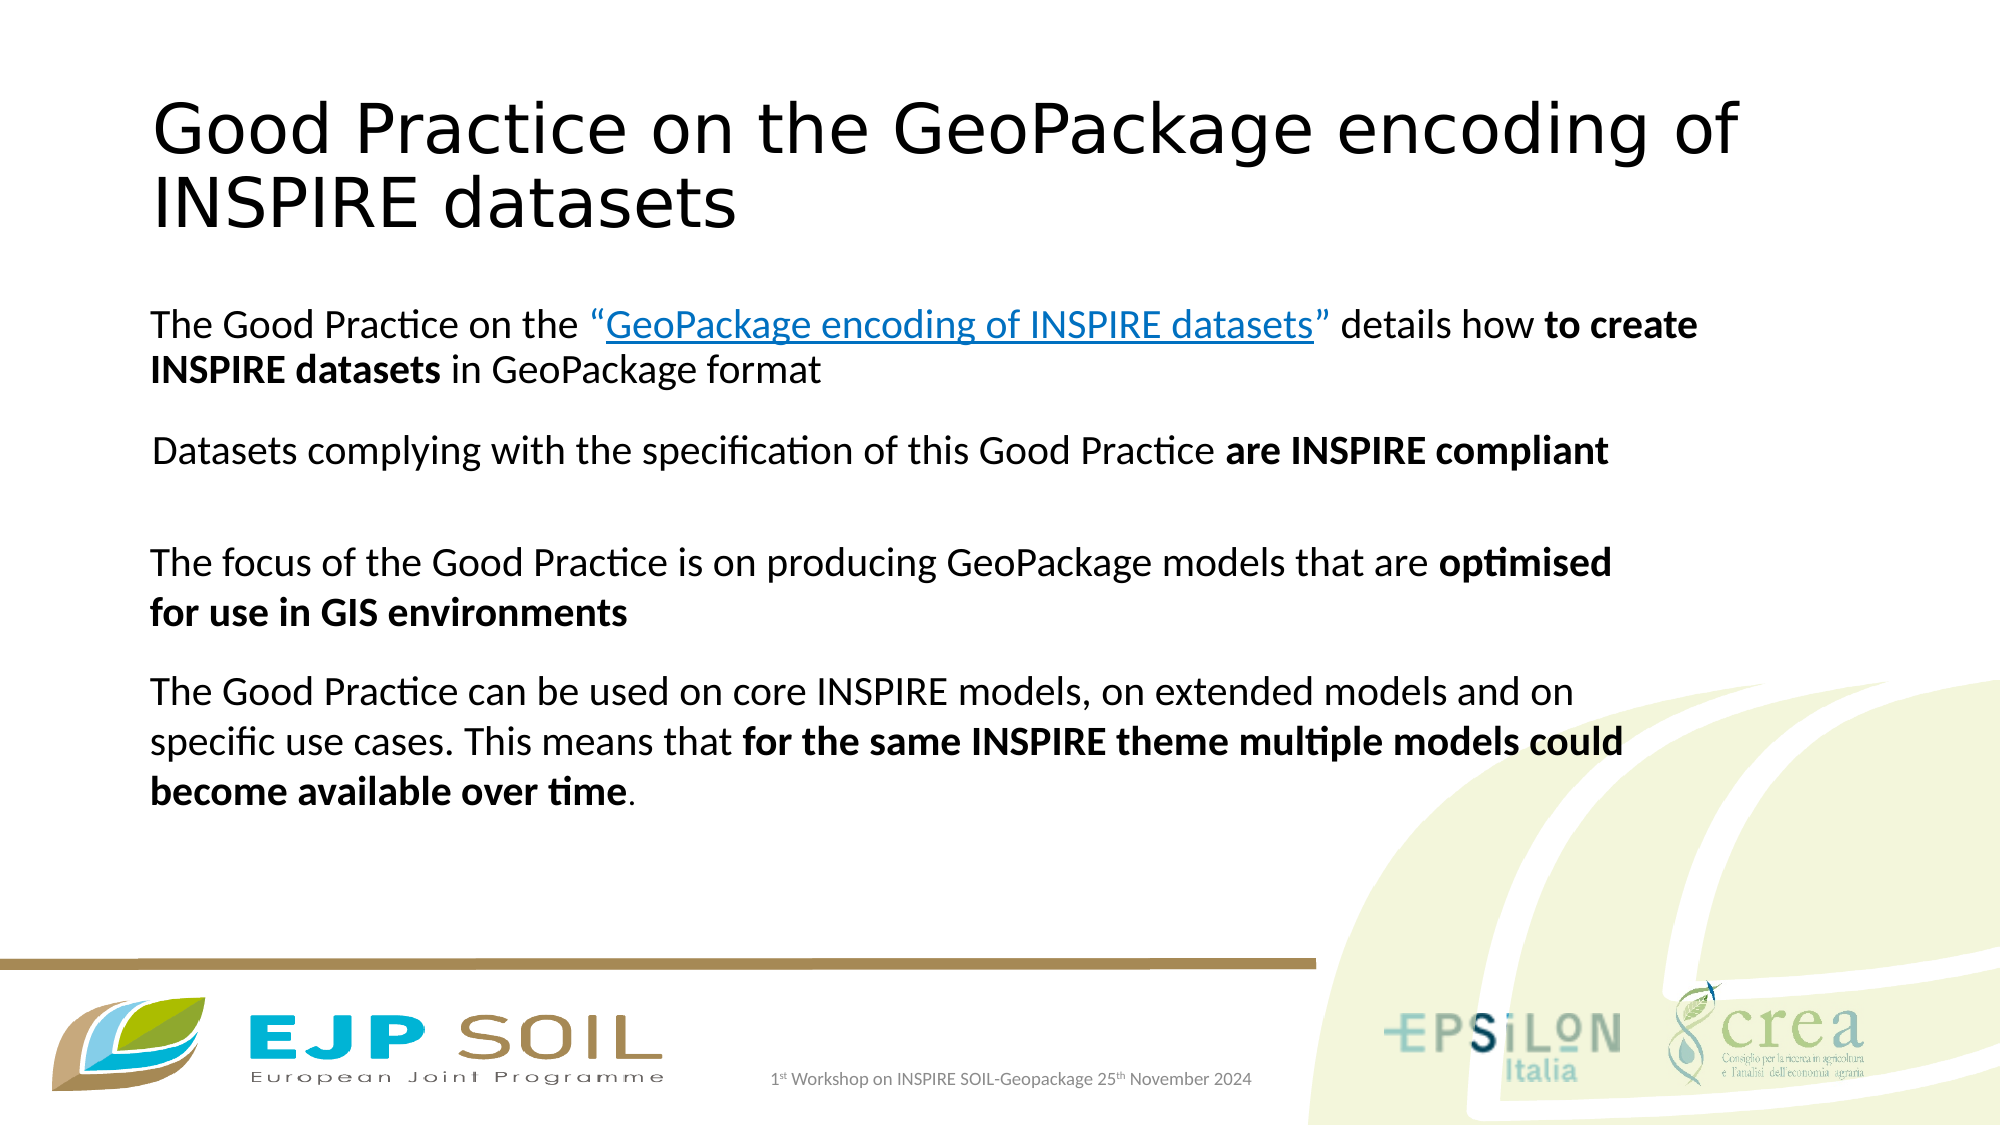

# Good Practice on the GeoPackage encoding of INSPIRE datasets
The Good Practice on the “GeoPackage encoding of INSPIRE datasets” details how to create INSPIRE datasets in GeoPackage format

Datasets complying with the specification of this Good Practice are INSPIRE compliant
The focus of the Good Practice is on producing GeoPackage models that are optimised for use in GIS environments
The Good Practice can be used on core INSPIRE models, on extended models and on specific use cases. This means that for the same INSPIRE theme multiple models could become available over time.
1st Workshop on INSPIRE SOIL-Geopackage 25th November 2024